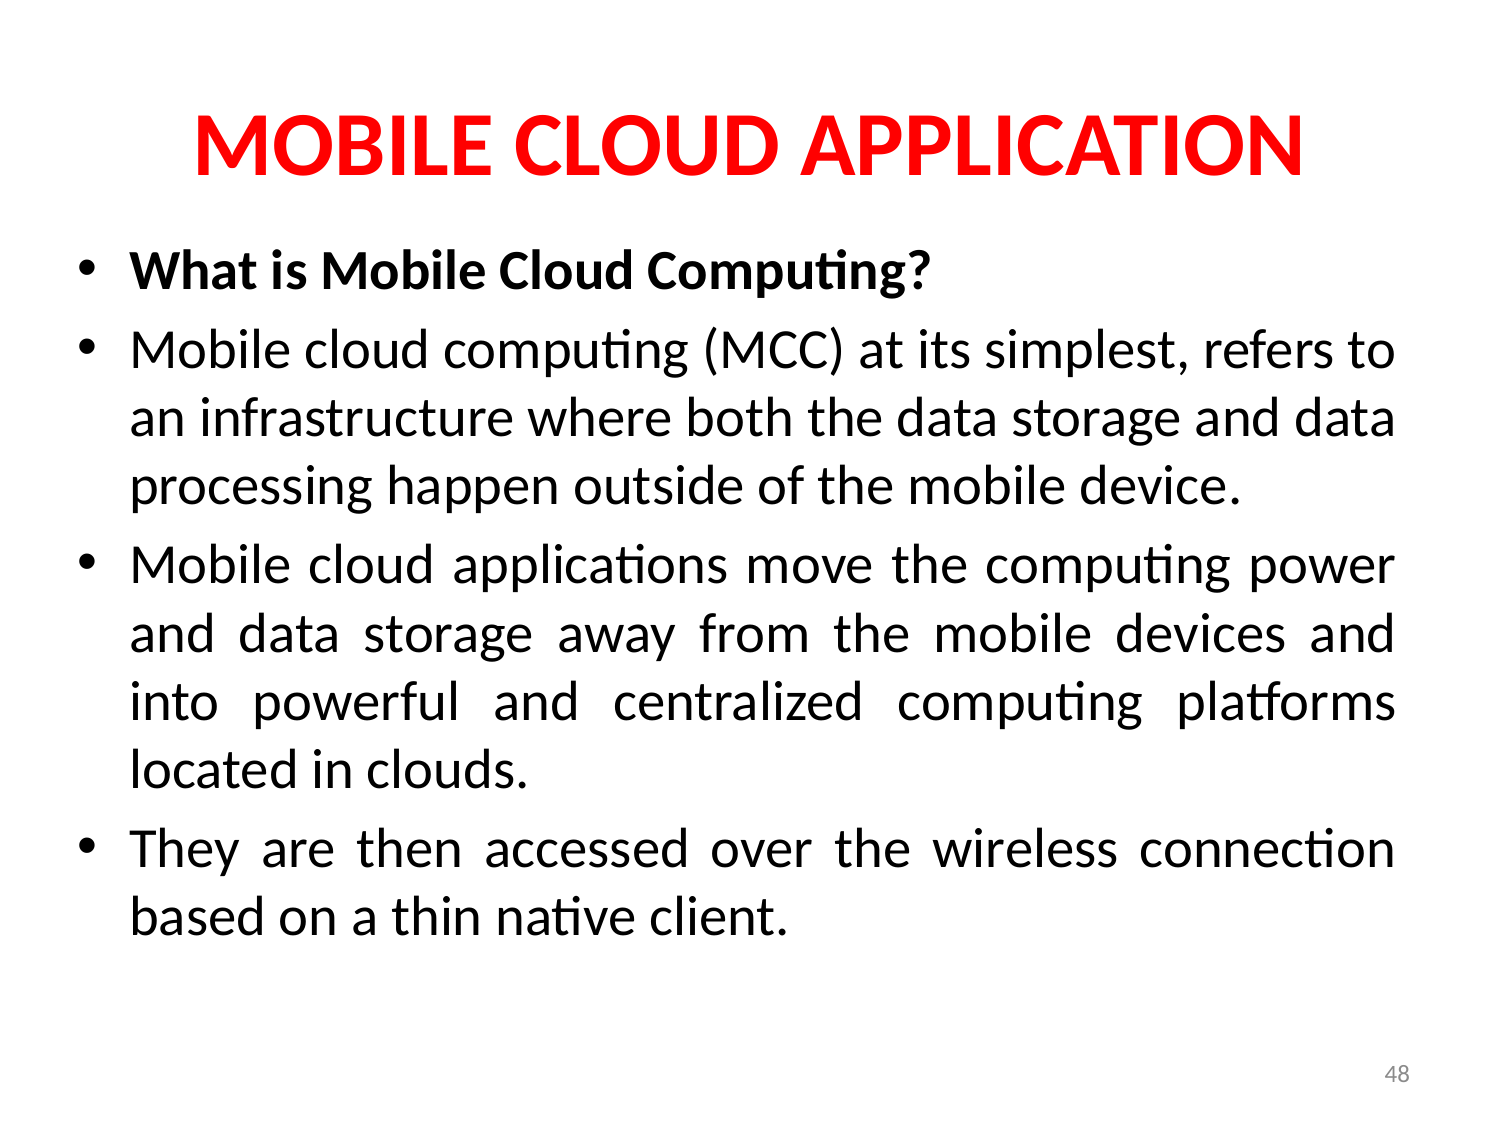

# MOBILE CLOUD APPLICATION
What is Mobile Cloud Computing?
Mobile cloud computing (MCC) at its simplest, refers to an infrastructure where both the data storage and data processing happen outside of the mobile device.
Mobile cloud applications move the computing power and data storage away from the mobile devices and into powerful and centralized computing platforms located in clouds.
They are then accessed over the wireless connection based on a thin native client.

48